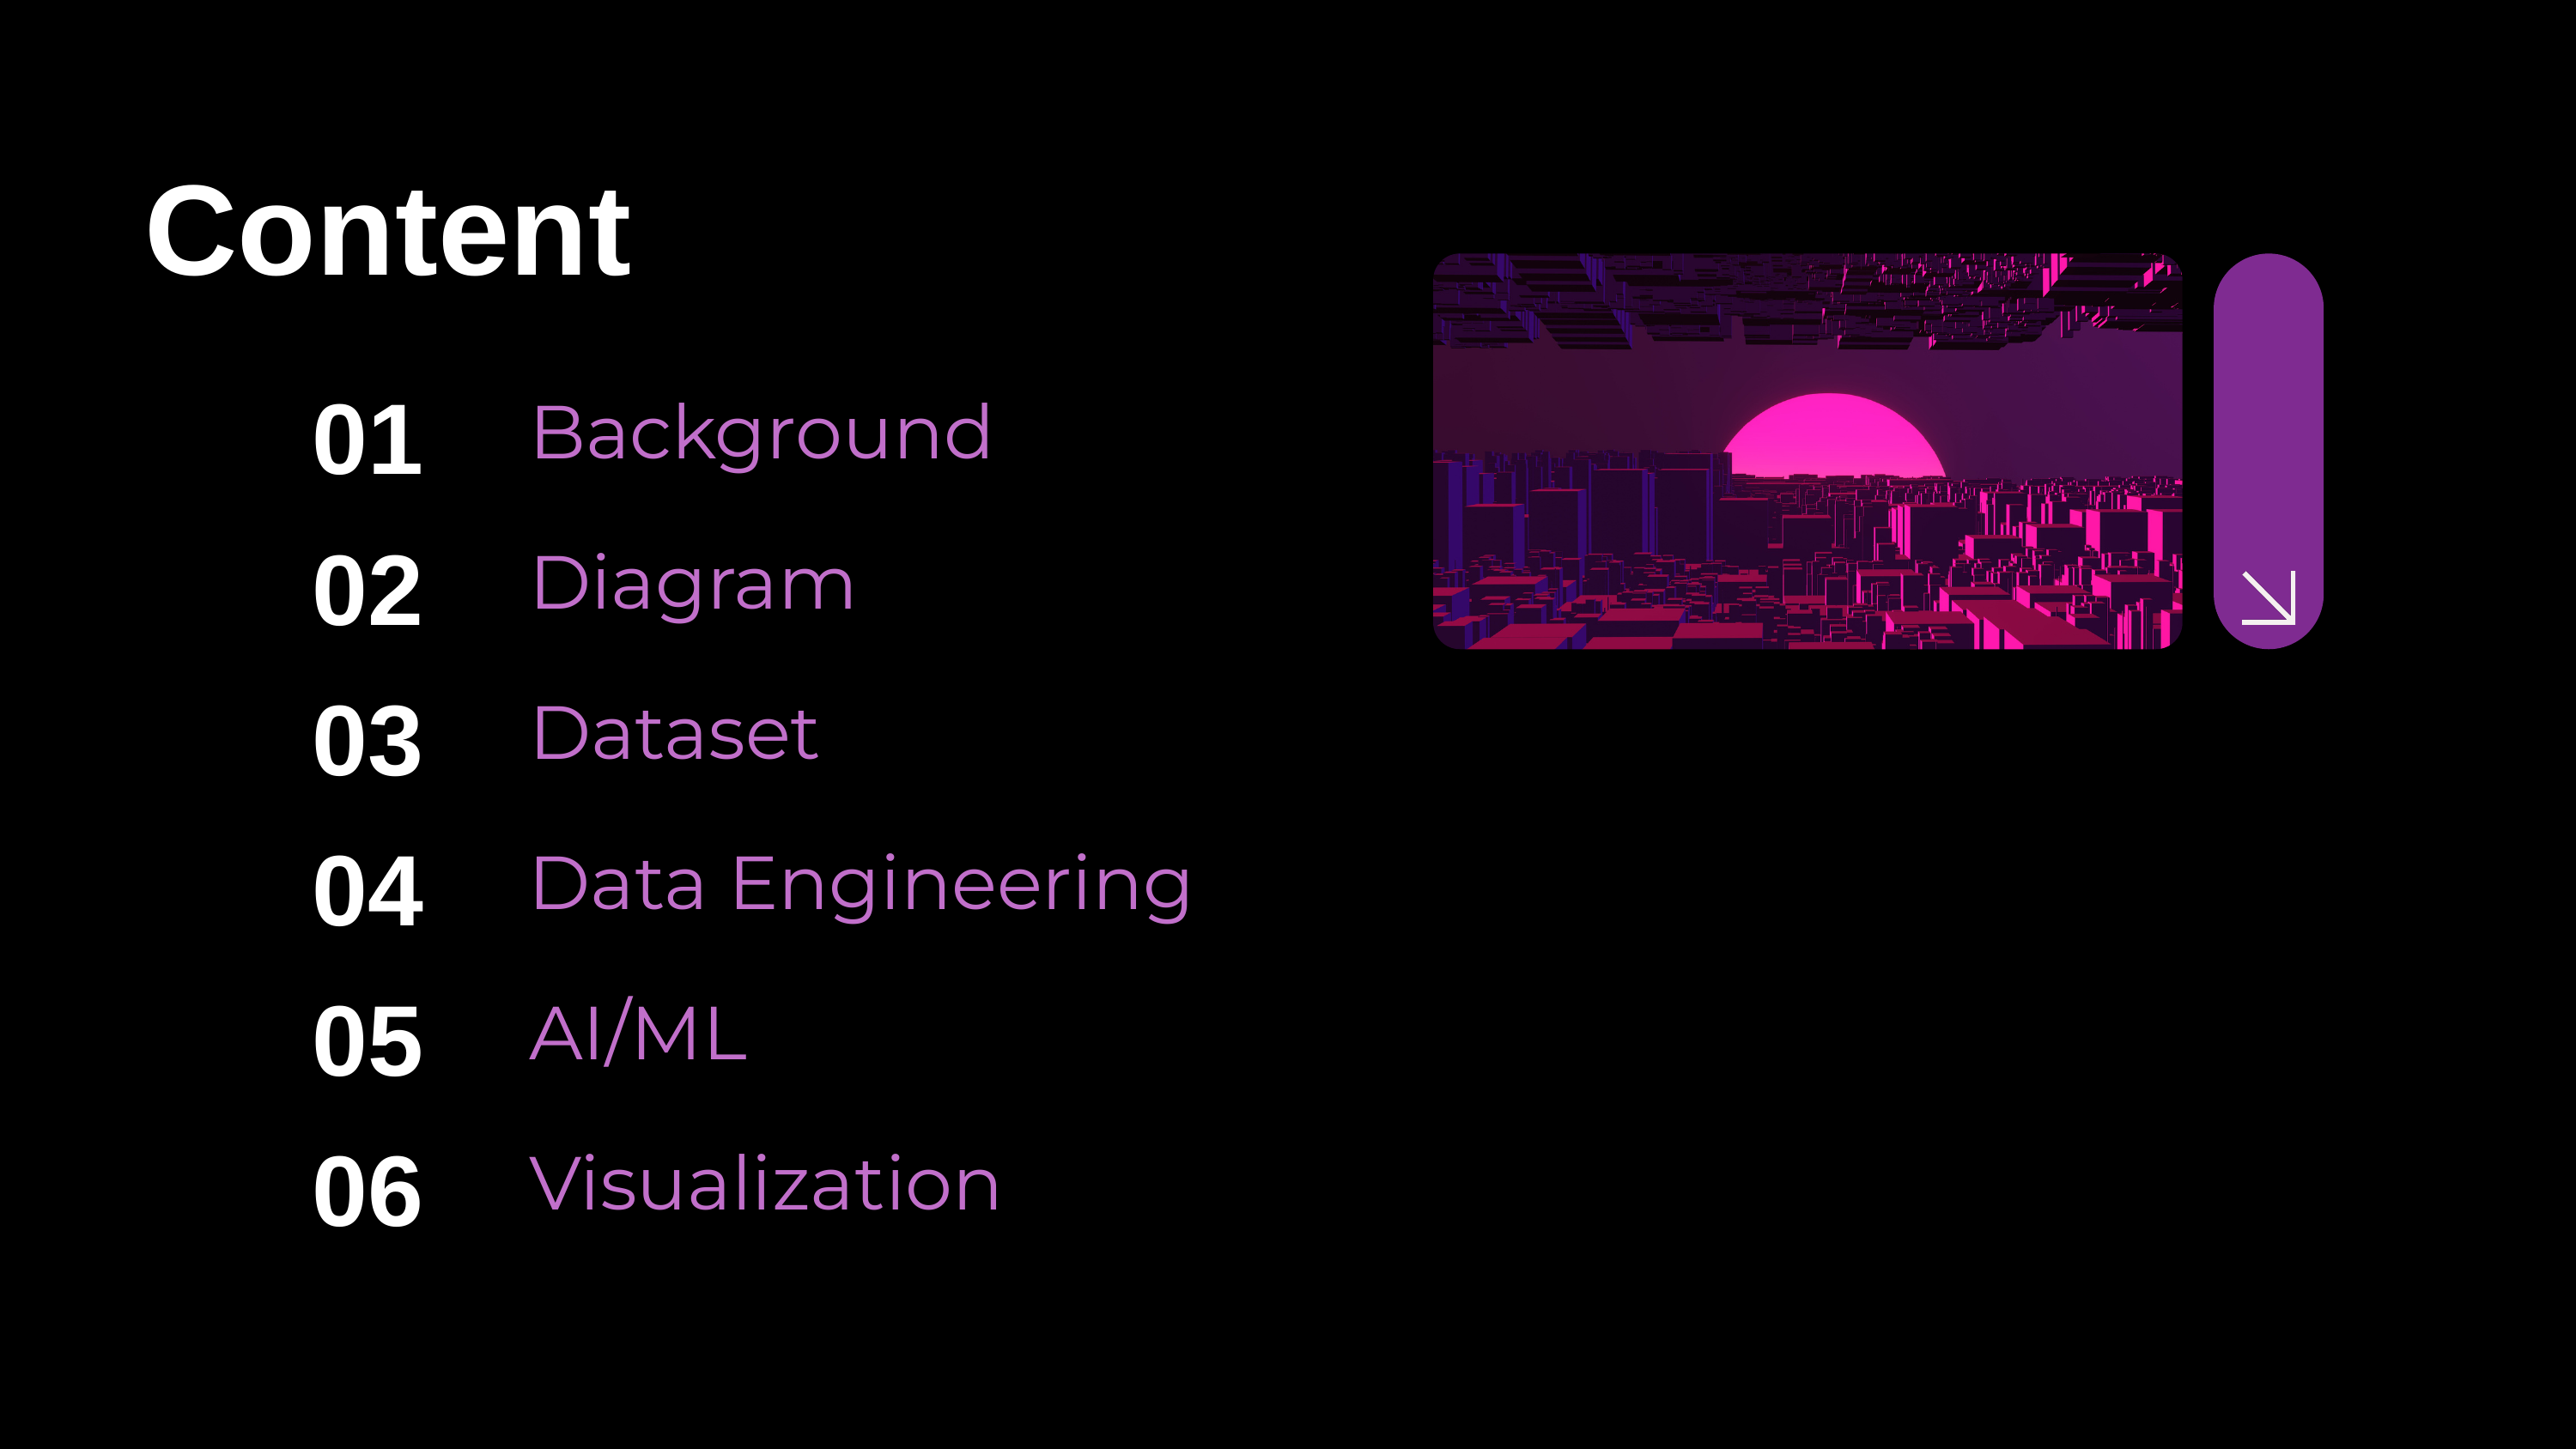

Content

01
Background
02
Diagram

03
Dataset
04
Data Engineering
05
AI/ML
06
Visualization